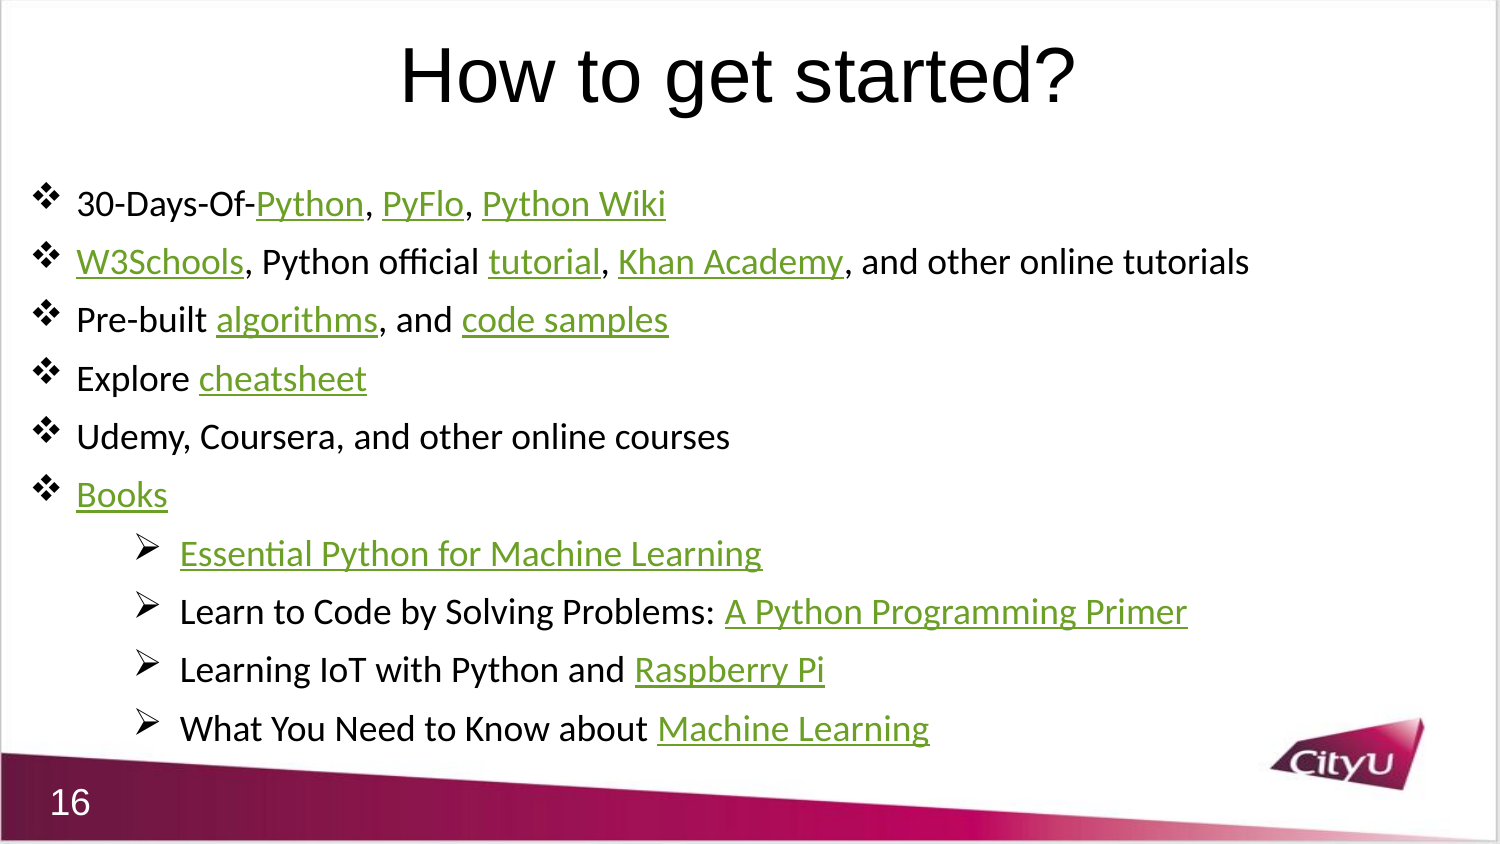

# How to get started?
30-Days-Of-Python, PyFlo, Python Wiki
W3Schools, Python official tutorial, Khan Academy, and other online tutorials
Pre-built algorithms, and code samples
Explore cheatsheet
Udemy, Coursera, and other online courses
Books
Essential Python for Machine Learning
Learn to Code by Solving Problems: A Python Programming Primer
Learning IoT with Python and Raspberry Pi
What You Need to Know about Machine Learning

16
16